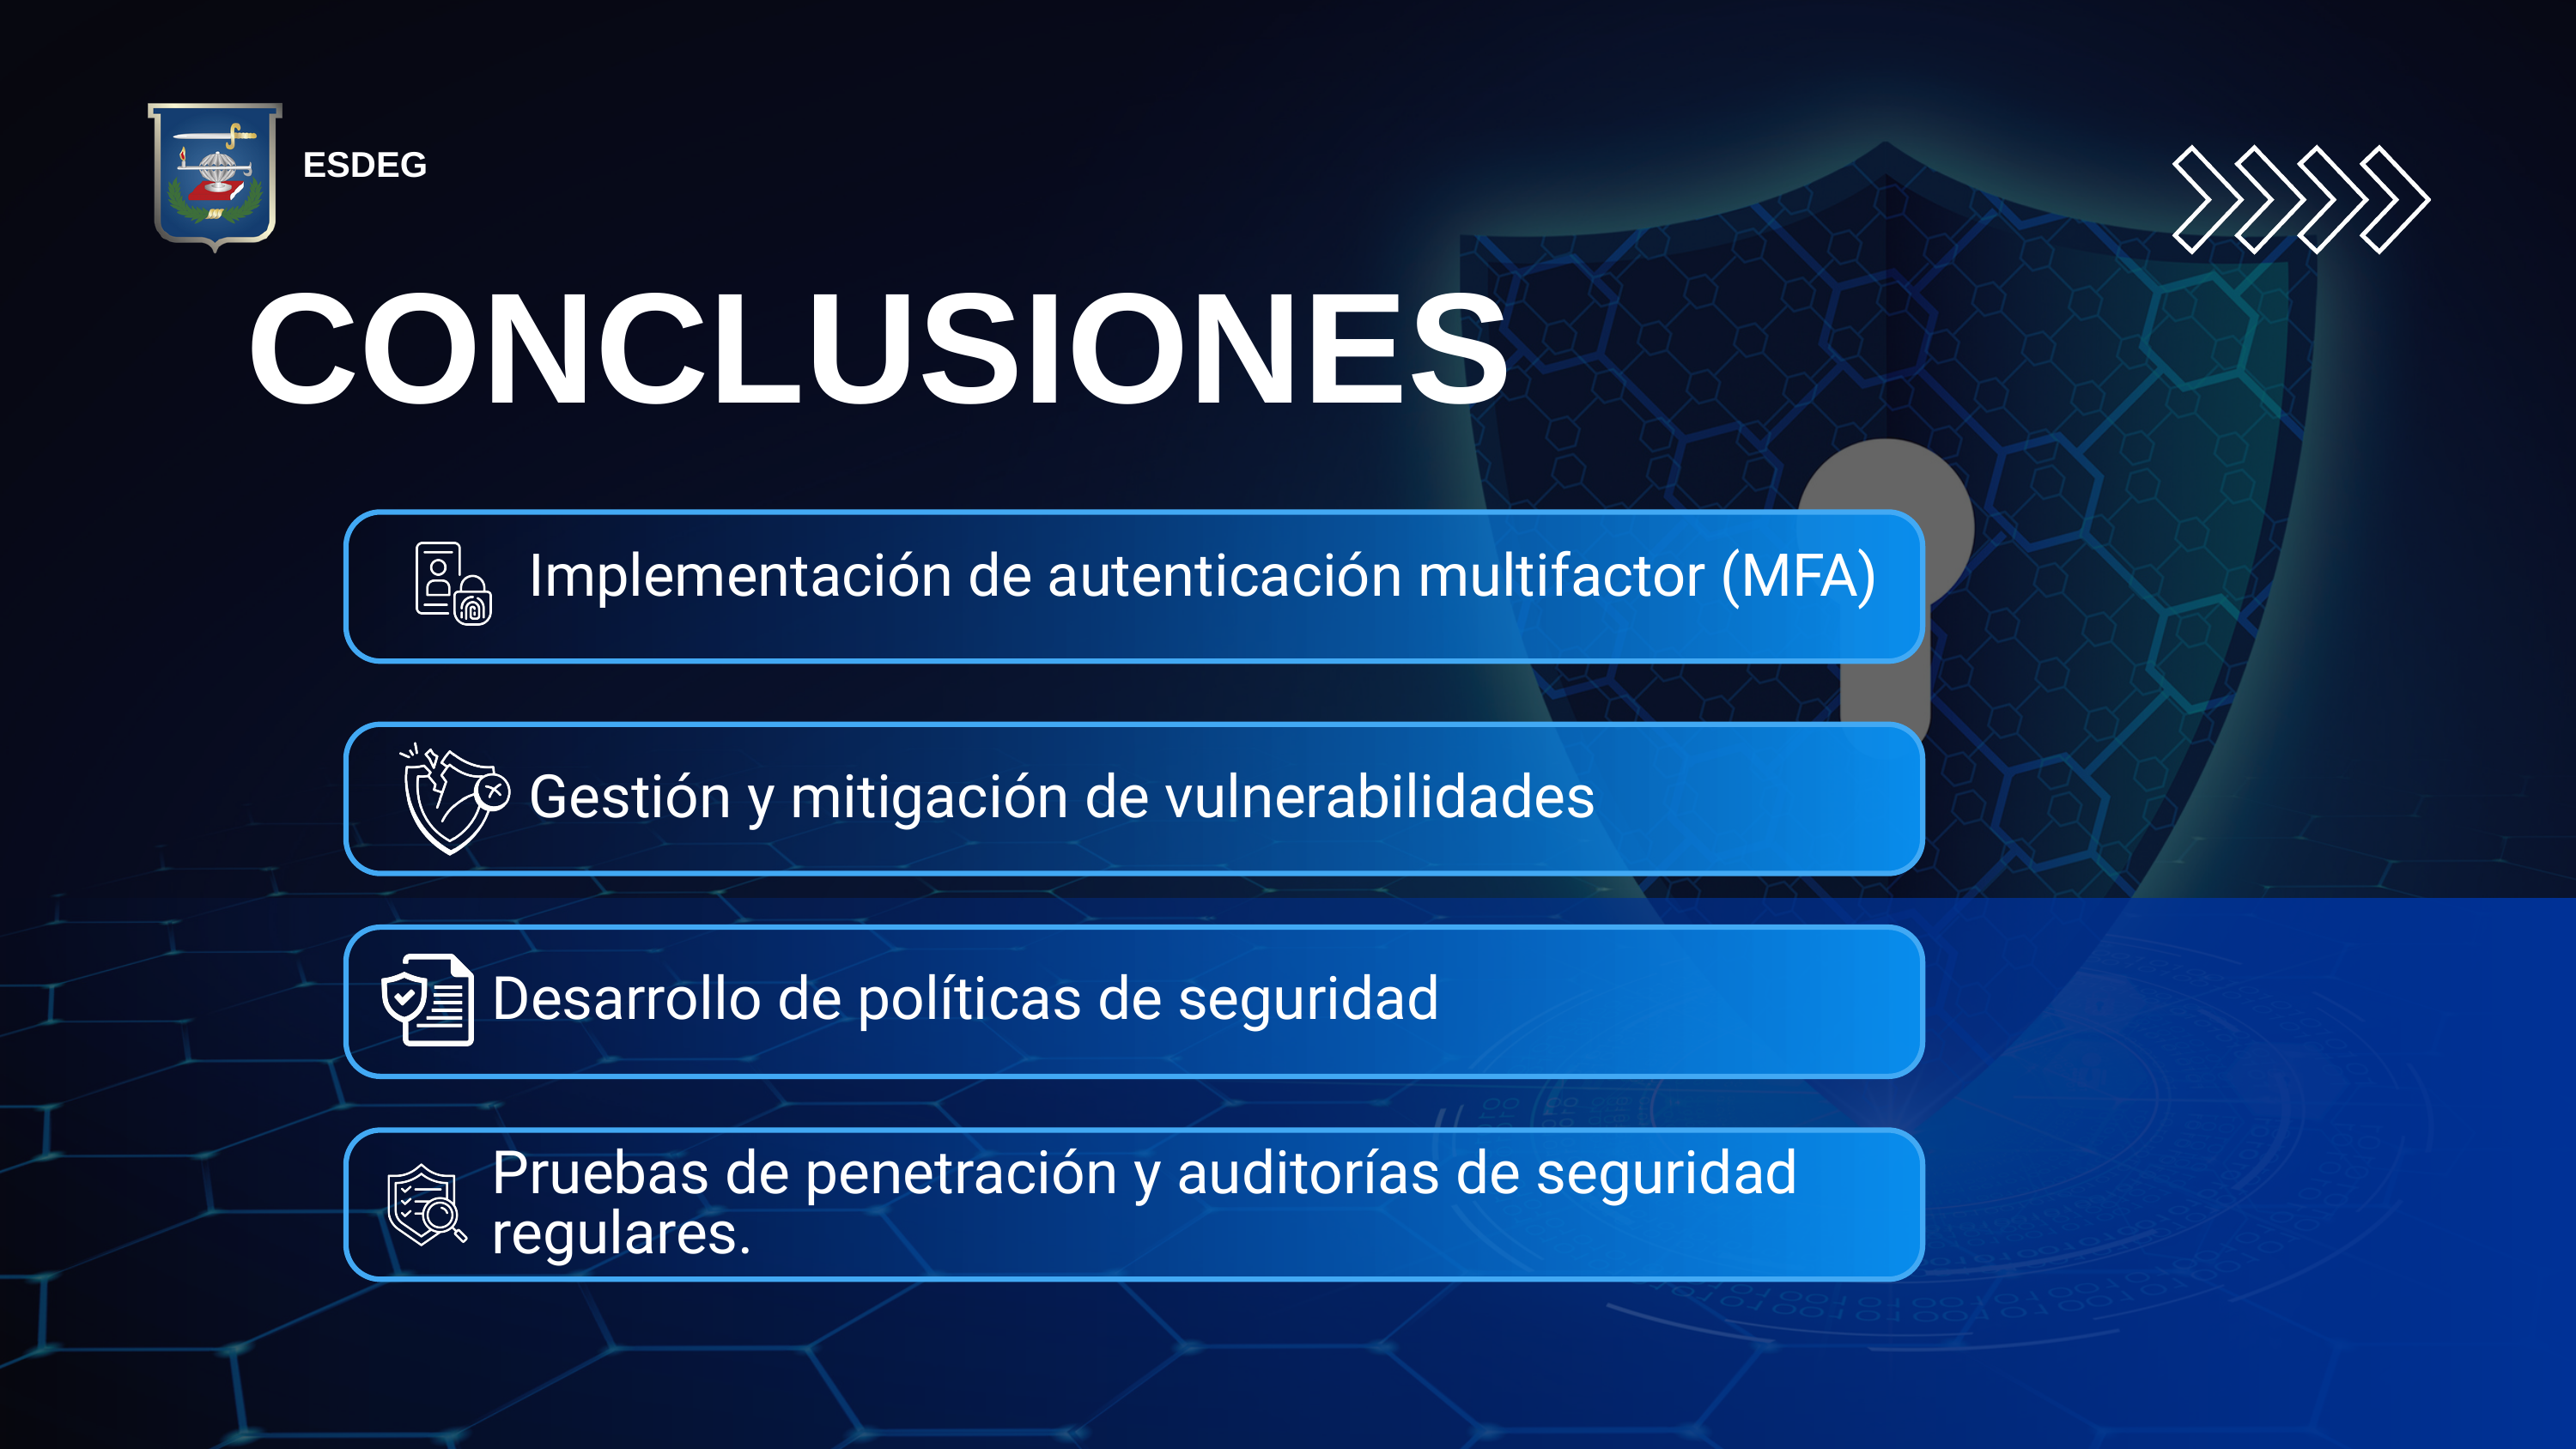

ESDEG
CONCLUSIONES

Implementación de autenticación multifactor (MFA)

Gestión y mitigación de vulnerabilidades

Desarrollo de políticas de seguridad

Pruebas de penetración y auditorías de seguridad regulares.